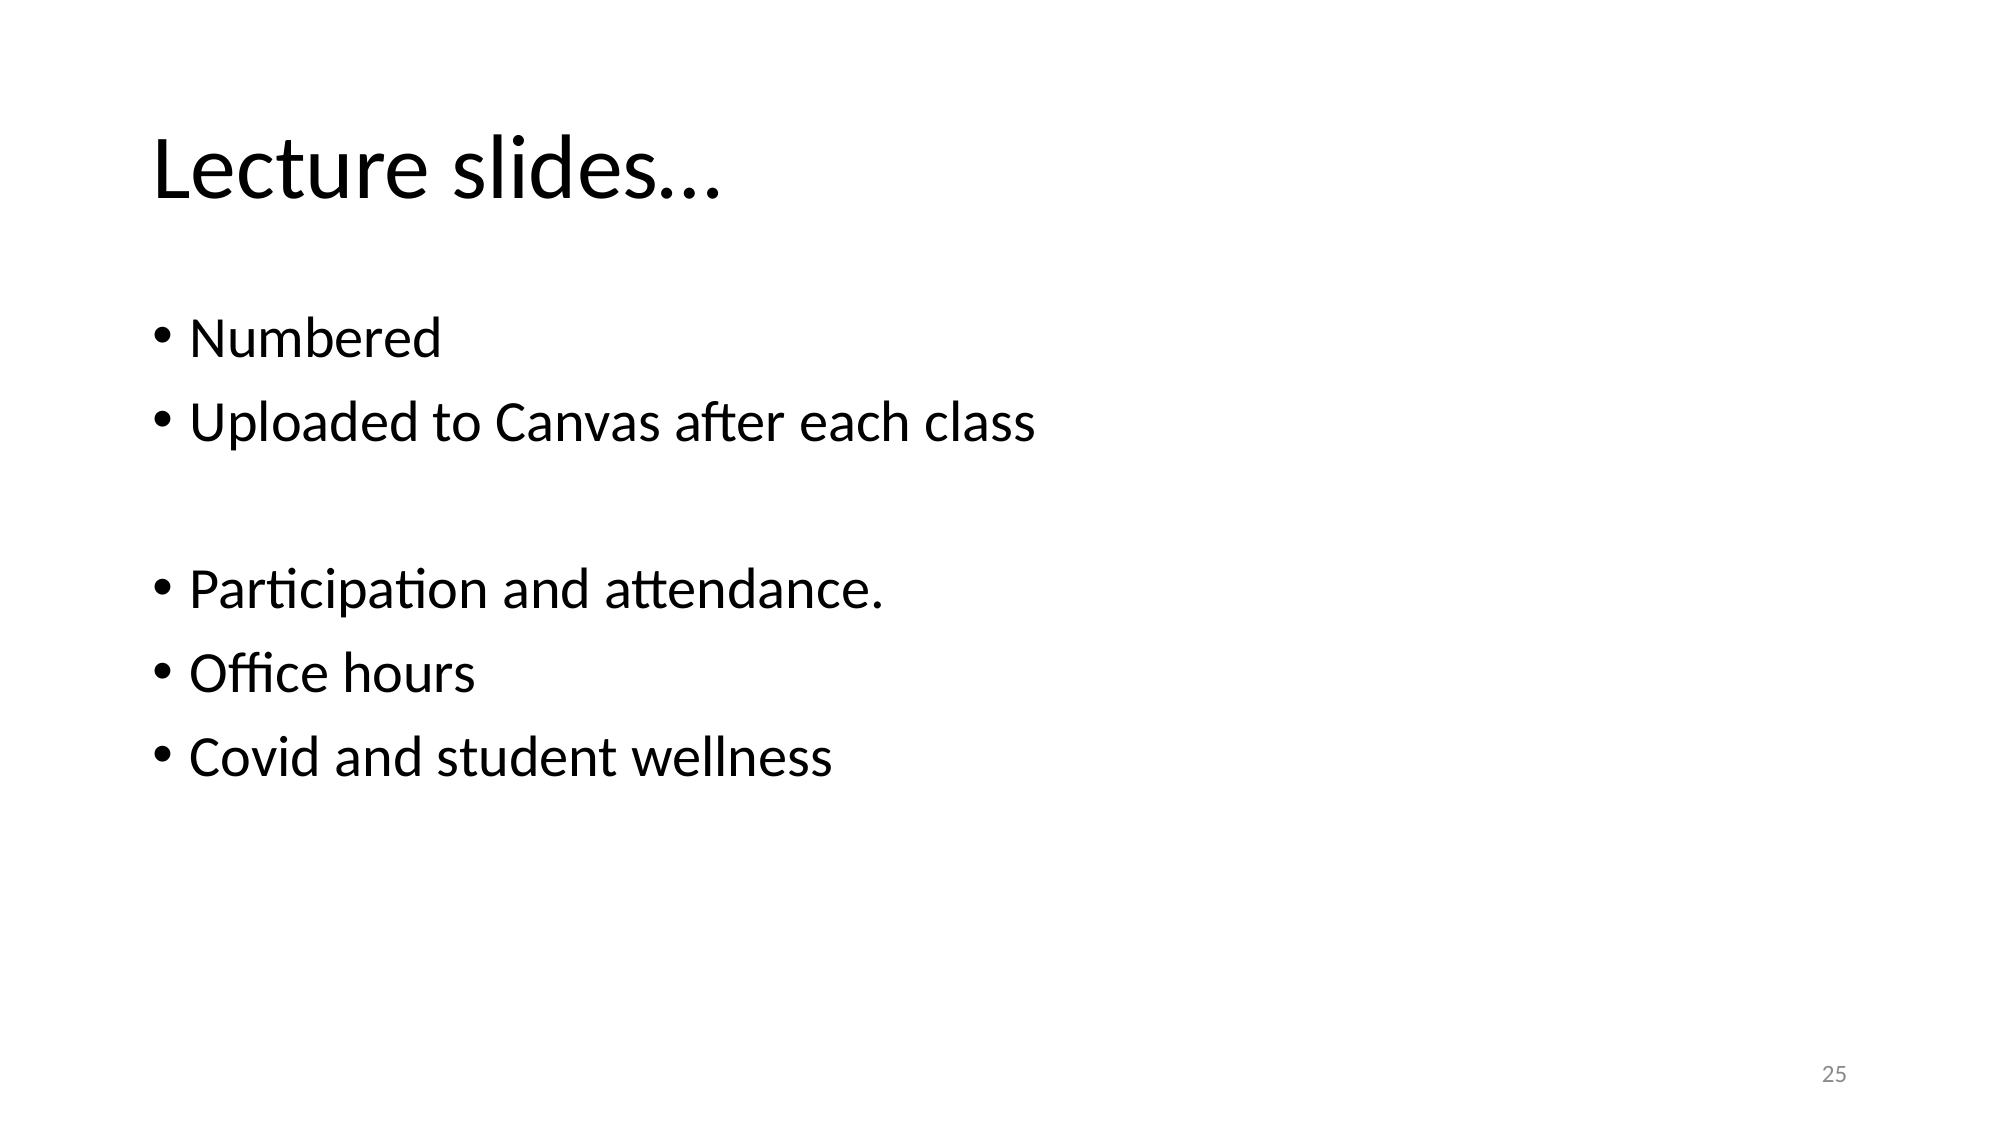

# Lecture slides…
Numbered
Uploaded to Canvas after each class

Participation and attendance.
Office hours
Covid and student wellness
25